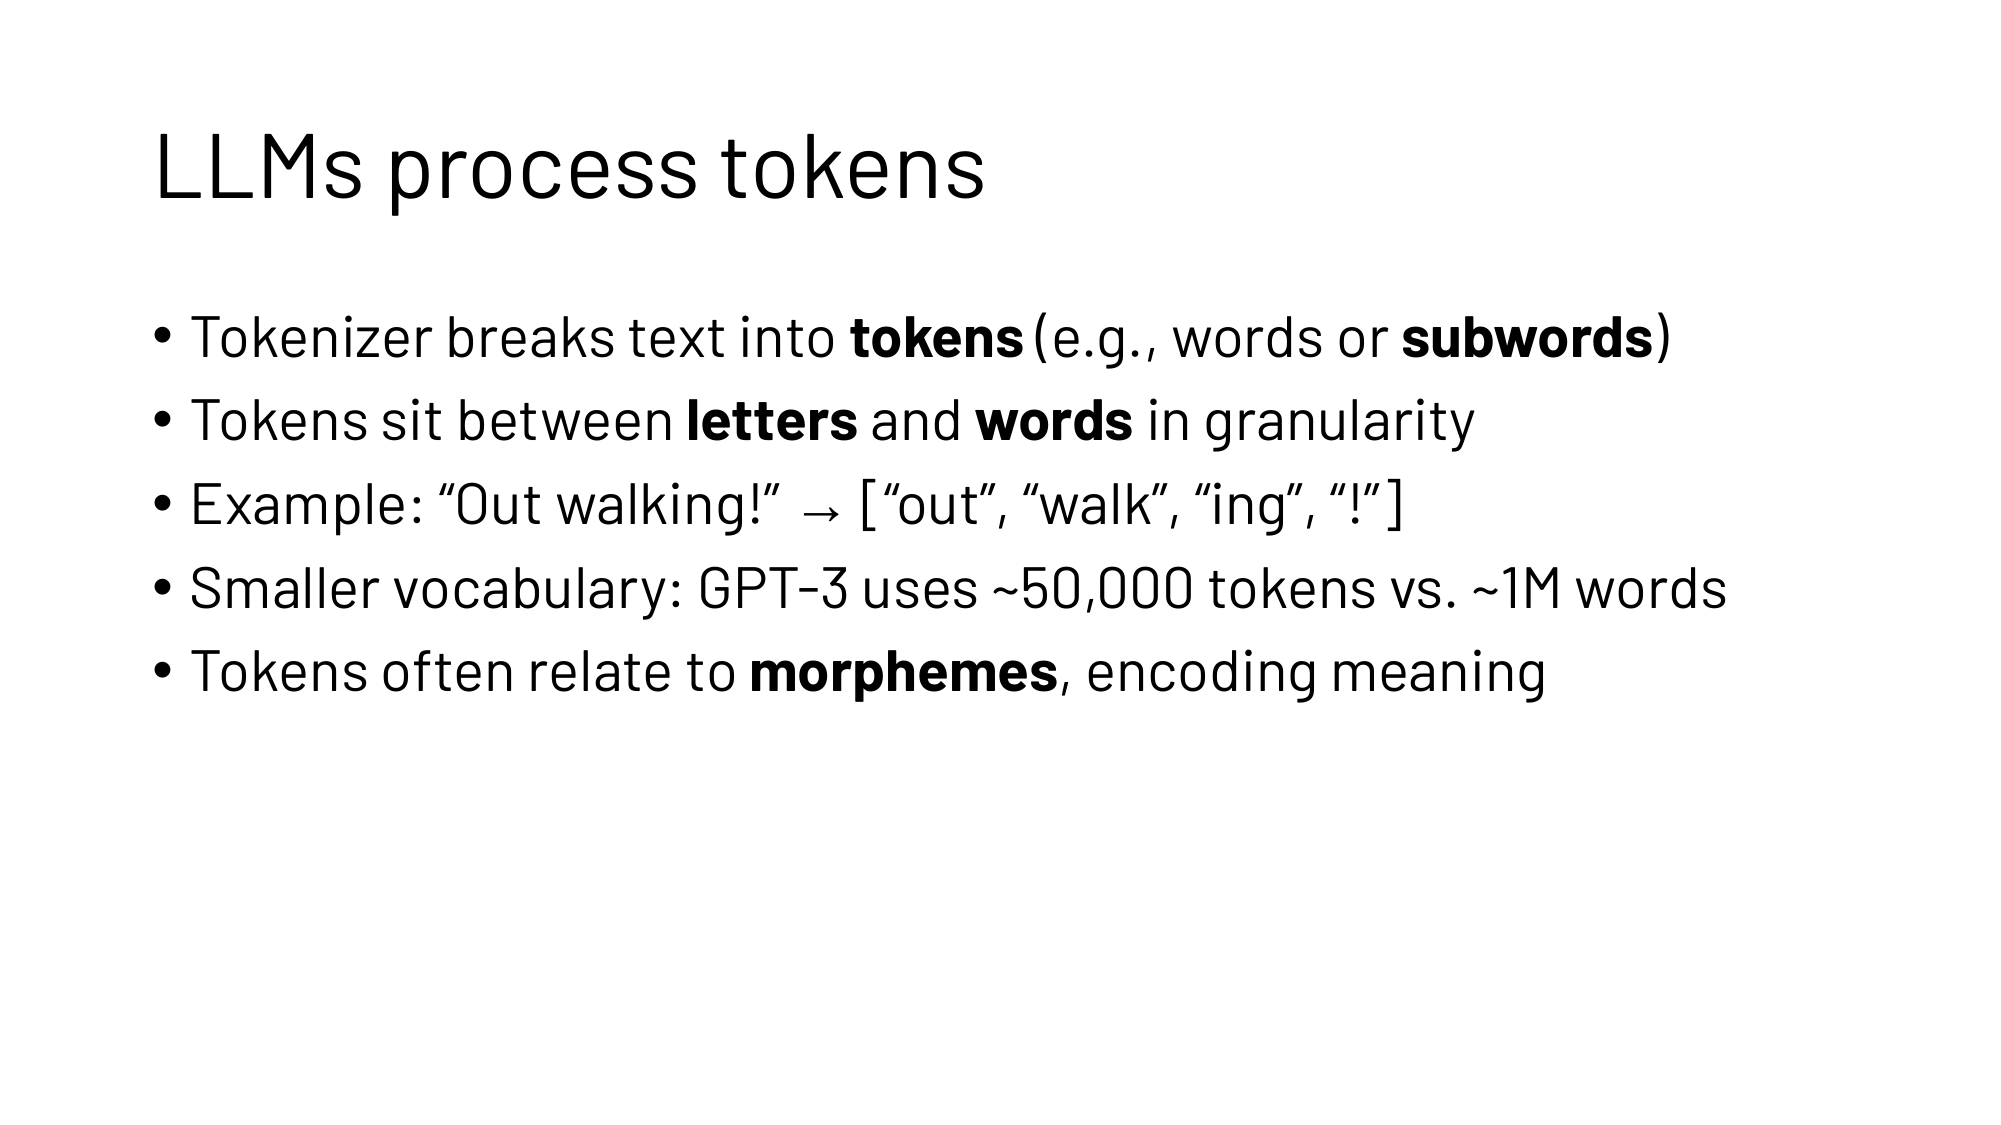

# LLMs process tokens
Tokenizer breaks text into tokens (e.g., words or subwords)
Tokens sit between letters and words in granularity
Example: “Out walking!” → [“out”, “walk”, “ing”, “!”]
Smaller vocabulary: GPT-3 uses ~50,000 tokens vs. ~1M words
Tokens often relate to morphemes, encoding meaning